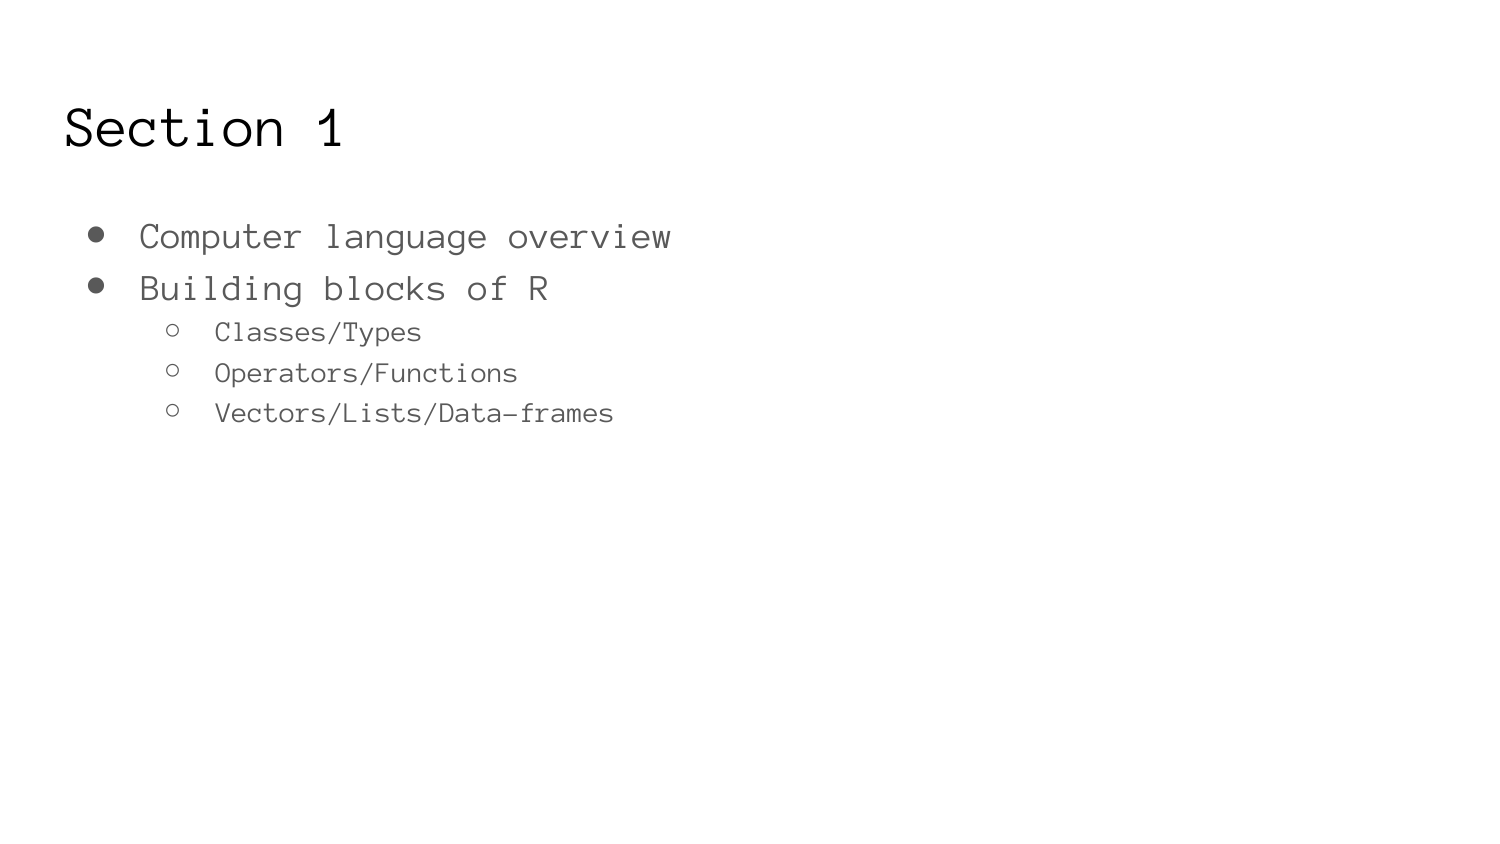

# Section 1
Computer language overview
Building blocks of R
Classes/Types
Operators/Functions
Vectors/Lists/Data-frames